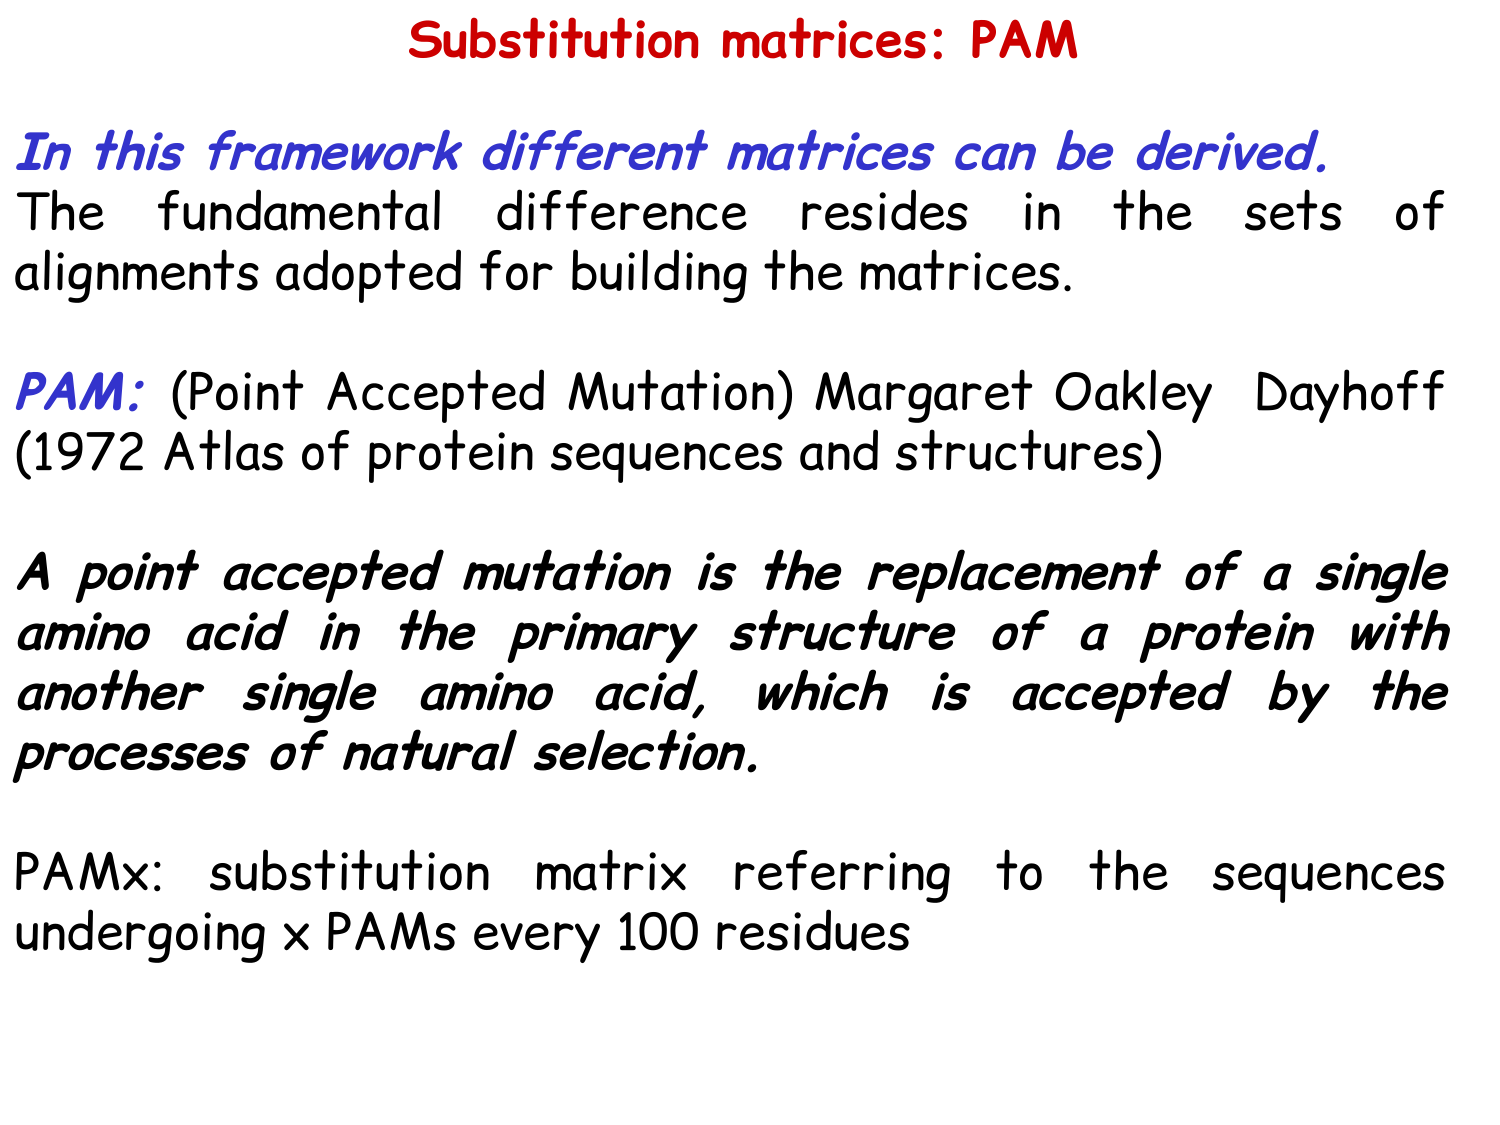

Substitution matrices: PAM
In this framework different matrices can be derived.
The fundamental difference resides in the sets of alignments adopted for building the matrices.

PAM: (Point Accepted Mutation) Margaret Oakley  Dayhoff (1972 Atlas of protein sequences and structures)

A point accepted mutation is the replacement of a single amino acid in the primary structure of a protein with another single amino acid, which is accepted by the processes of natural selection.

PAMx: substitution matrix referring to the sequences undergoing x PAMs every 100 residues